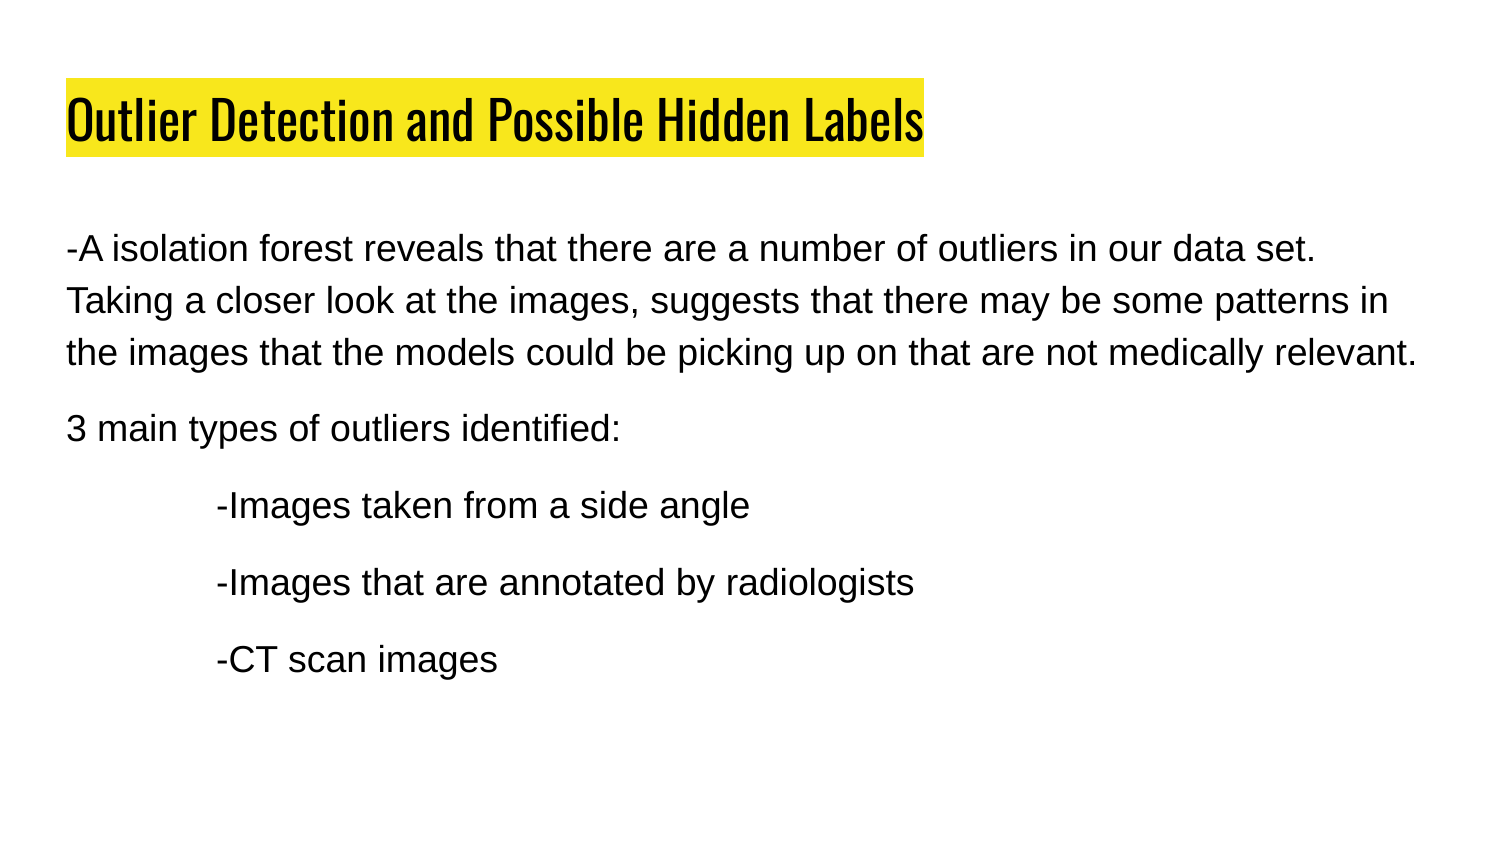

# Outlier Detection and Possible Hidden Labels
-A isolation forest reveals that there are a number of outliers in our data set.  Taking a closer look at the images, suggests that there may be some patterns in the images that the models could be picking up on that are not medically relevant.
3 main types of outliers identified:
	-Images taken from a side angle
	-Images that are annotated by radiologists
	-CT scan images